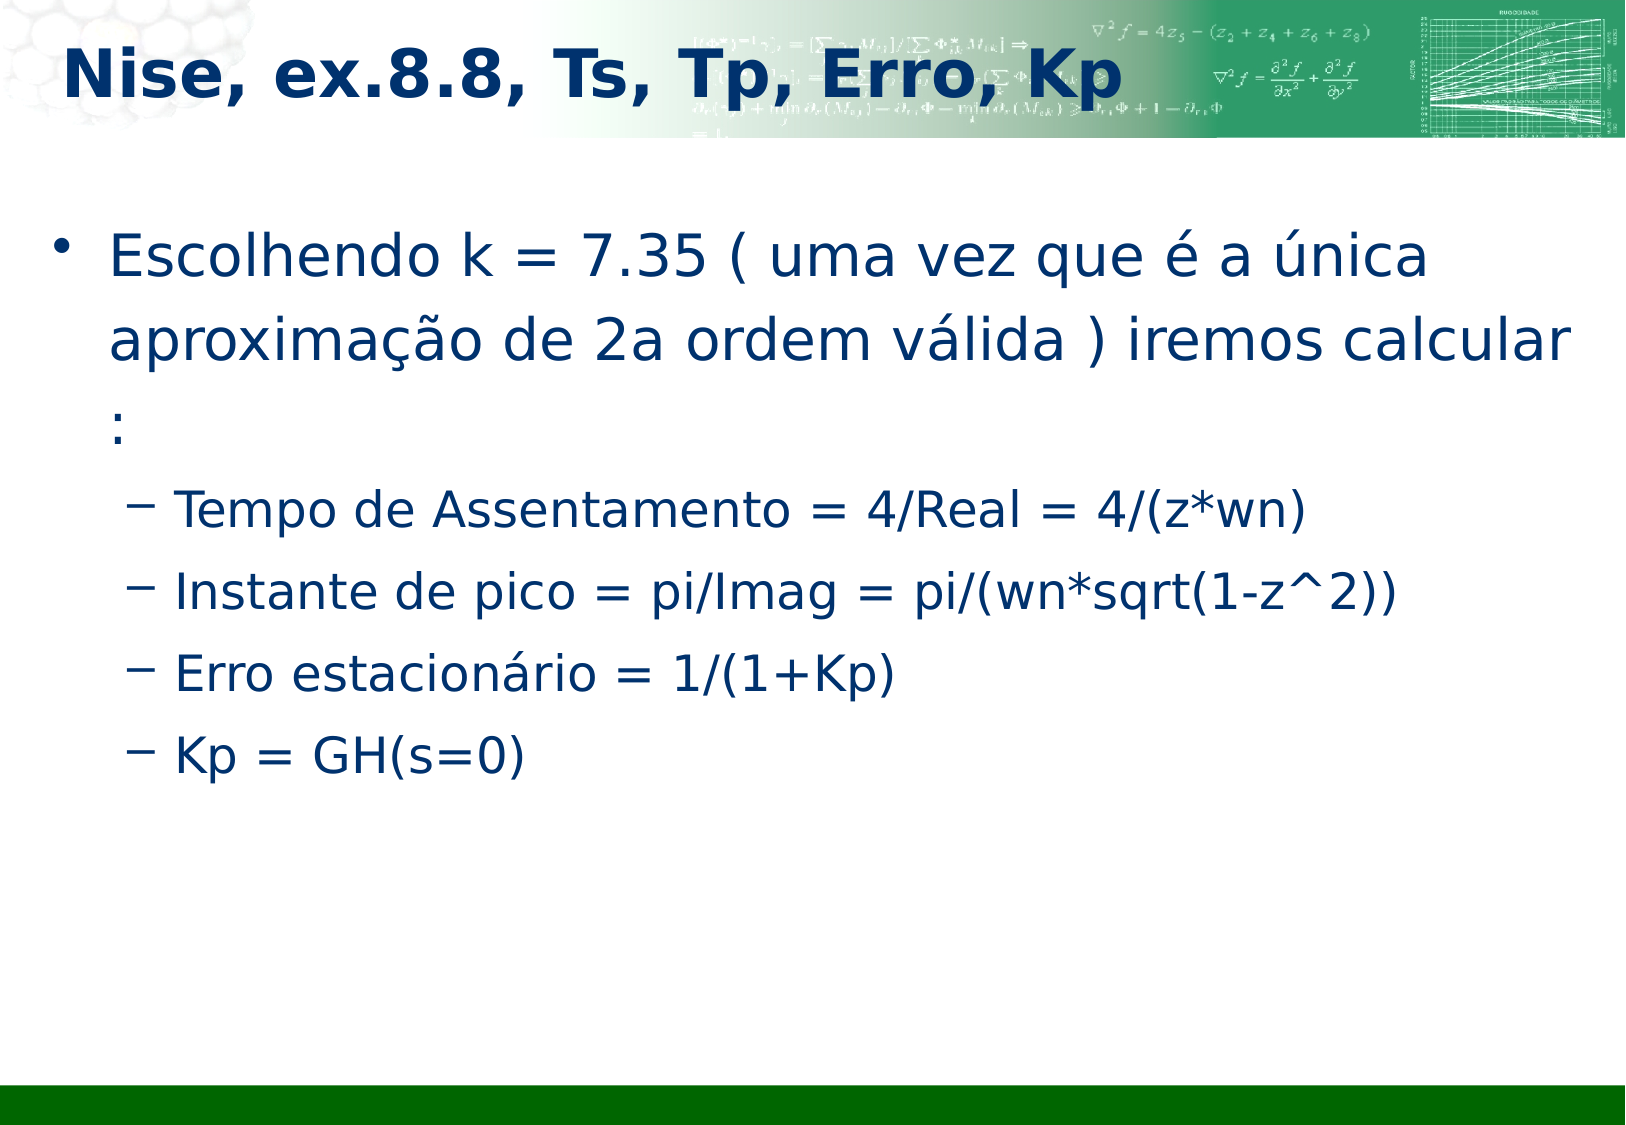

# Nise, ex.8.8, Ts, Tp, Erro, Kp
Escolhendo k = 7.35 ( uma vez que é a única aproximação de 2a ordem válida ) iremos calcular :
Tempo de Assentamento = 4/Real = 4/(z*wn)
Instante de pico = pi/Imag = pi/(wn*sqrt(1-z^2))
Erro estacionário = 1/(1+Kp)
Kp = GH(s=0)